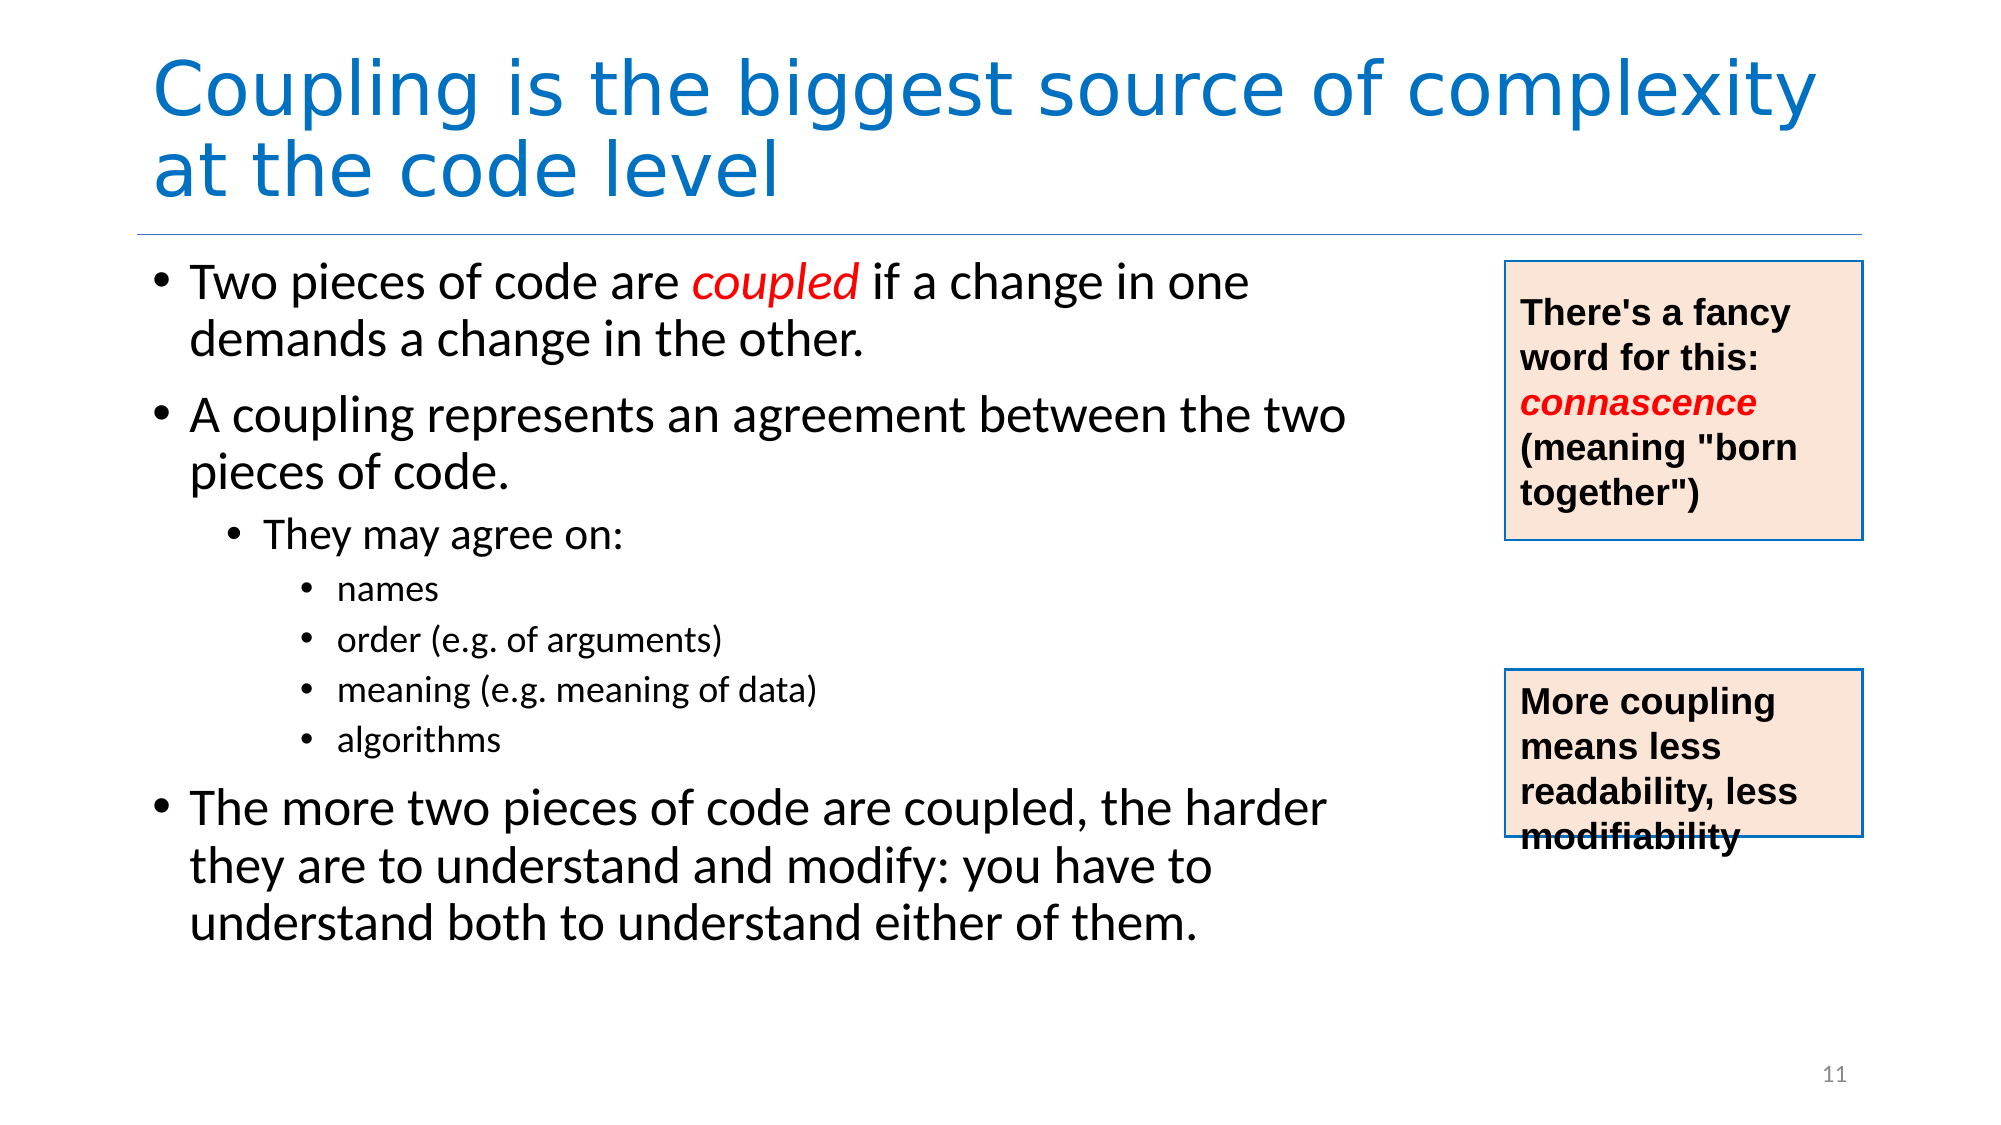

# Coupling is the biggest source of complexity at the code level
Two pieces of code are coupled if a change in one demands a change in the other.
A coupling represents an agreement between the two pieces of code.
They may agree on:
names
order (e.g. of arguments)
meaning (e.g. meaning of data)
algorithms
The more two pieces of code are coupled, the harder they are to understand and modify: you have to understand both to understand either of them.
There's a fancy word for this: connascence (meaning "born together")
More coupling means less readability, less modifiability
11